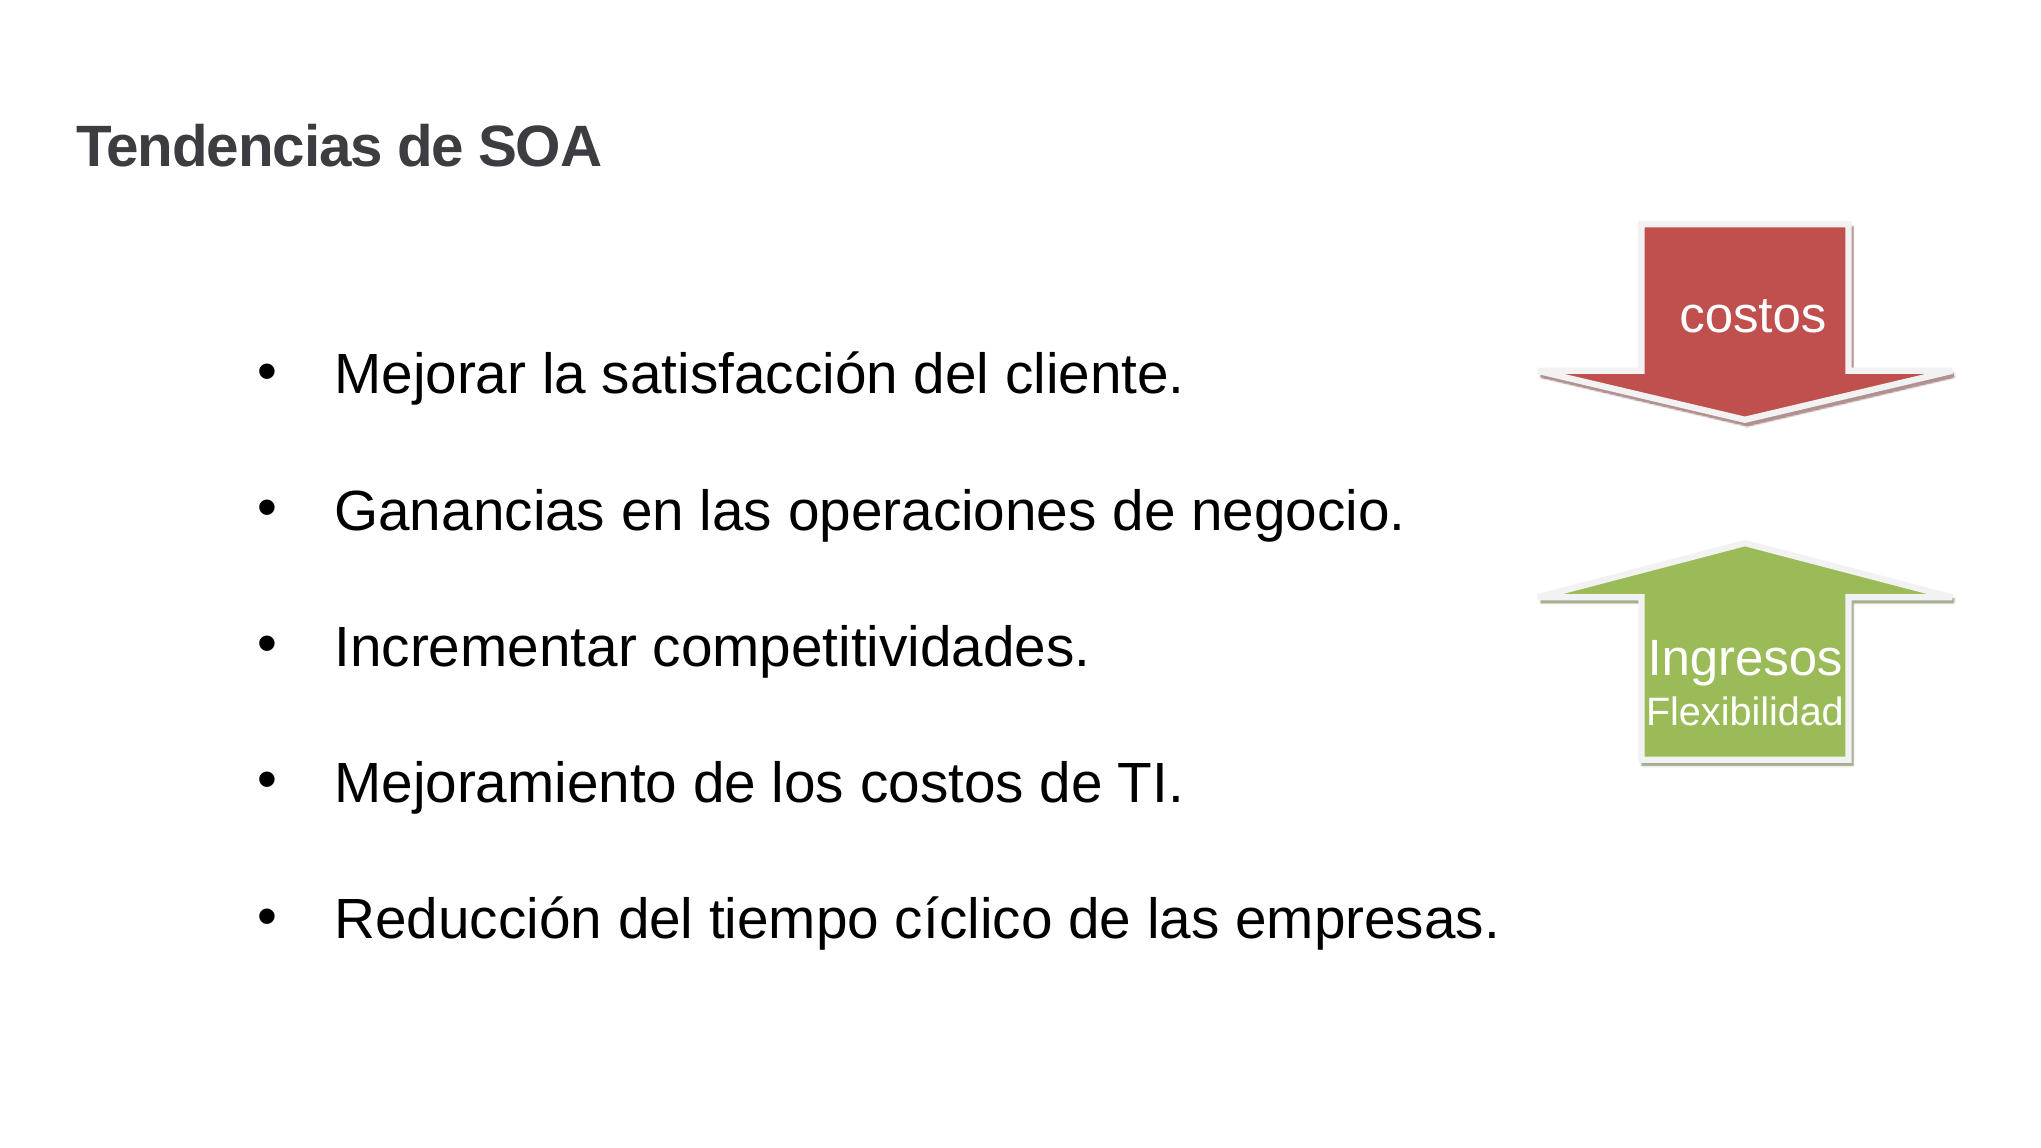

# Tendencias de SOA

Mejorar la satisfacción del cliente.

Ganancias en las operaciones de negocio.

Incrementar competitividades.

Mejoramiento de los costos de TI.

Reducción del tiempo cíclico de las empresas.

costos

Ingresos
Flexibilidad